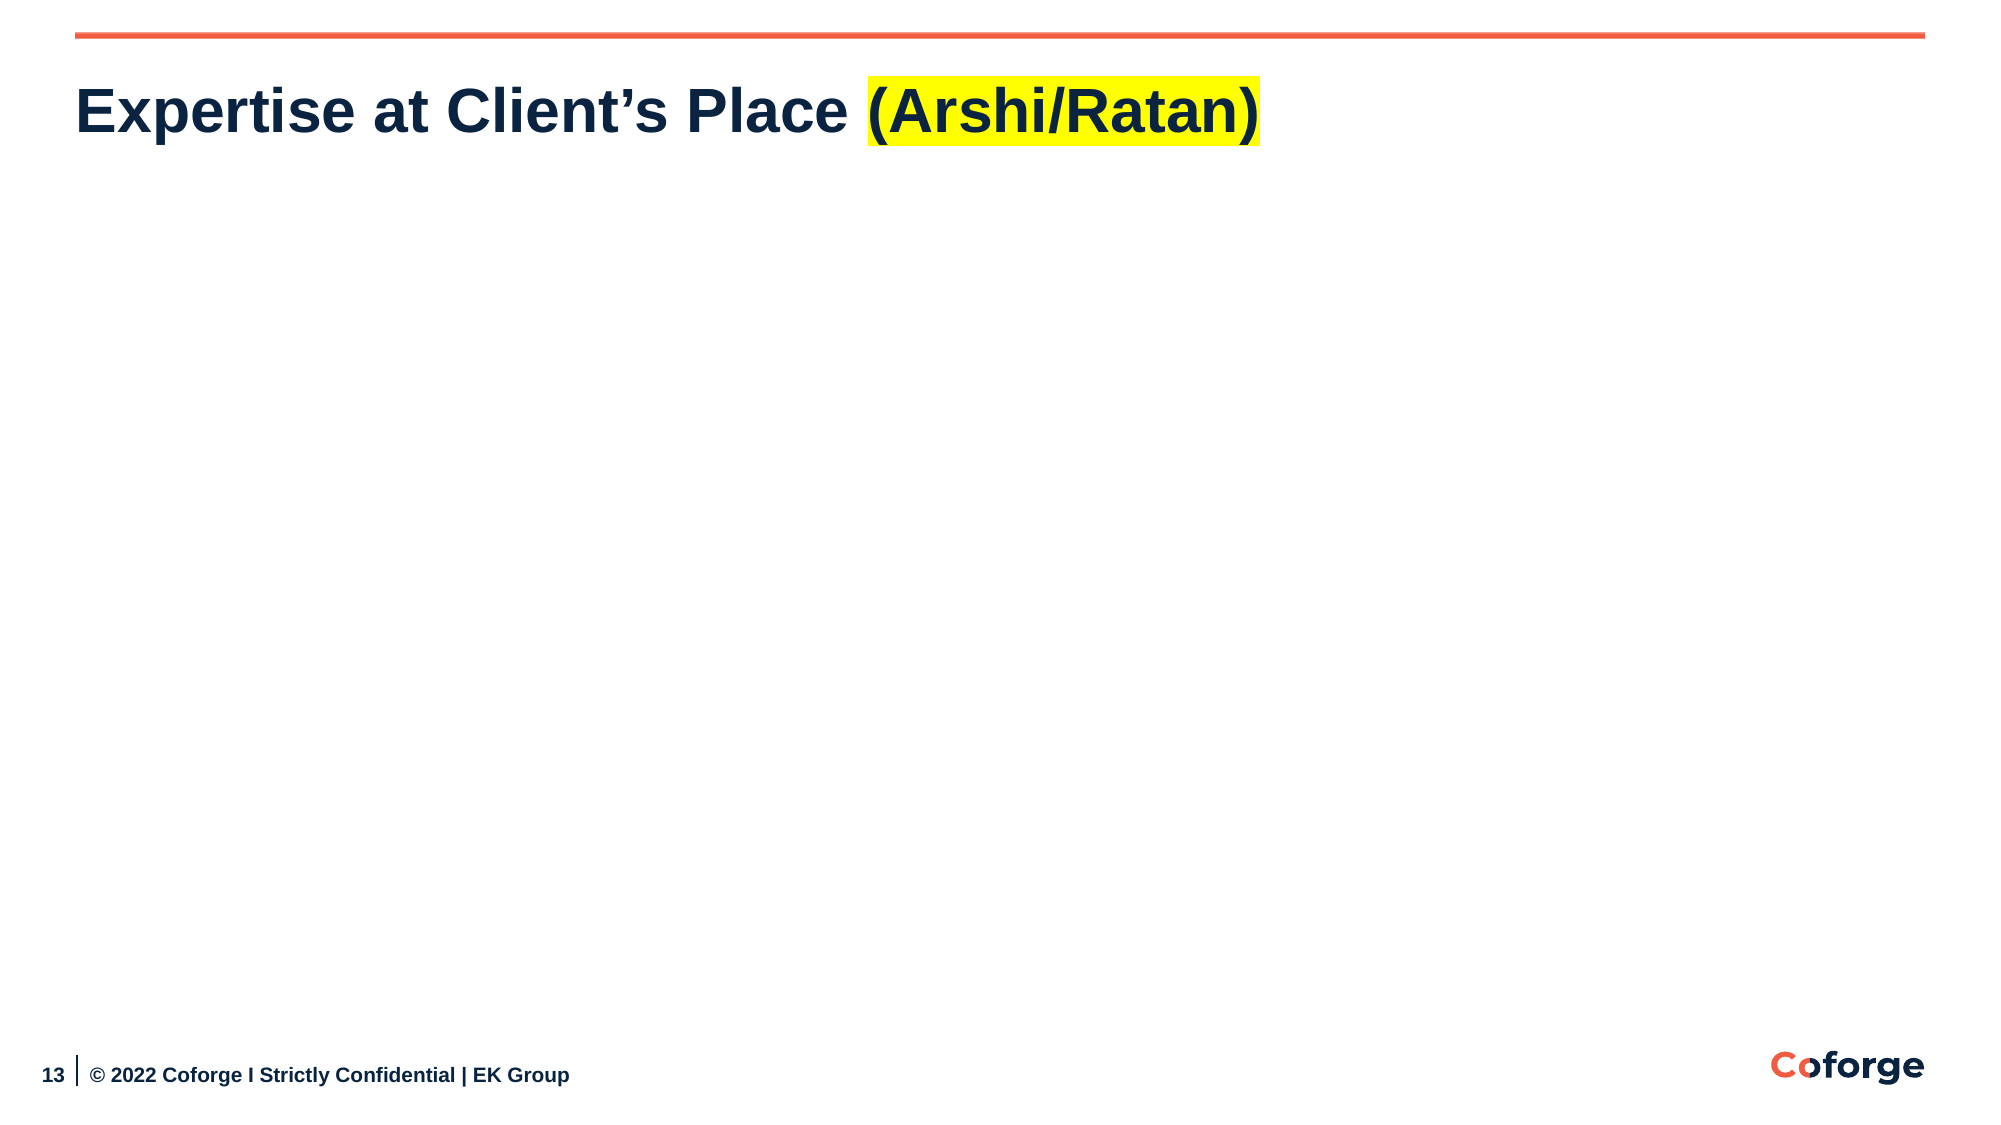

# Expertise at Client’s Place (Arshi/Ratan)
13
© 2022 Coforge I Strictly Confidential | EK Group